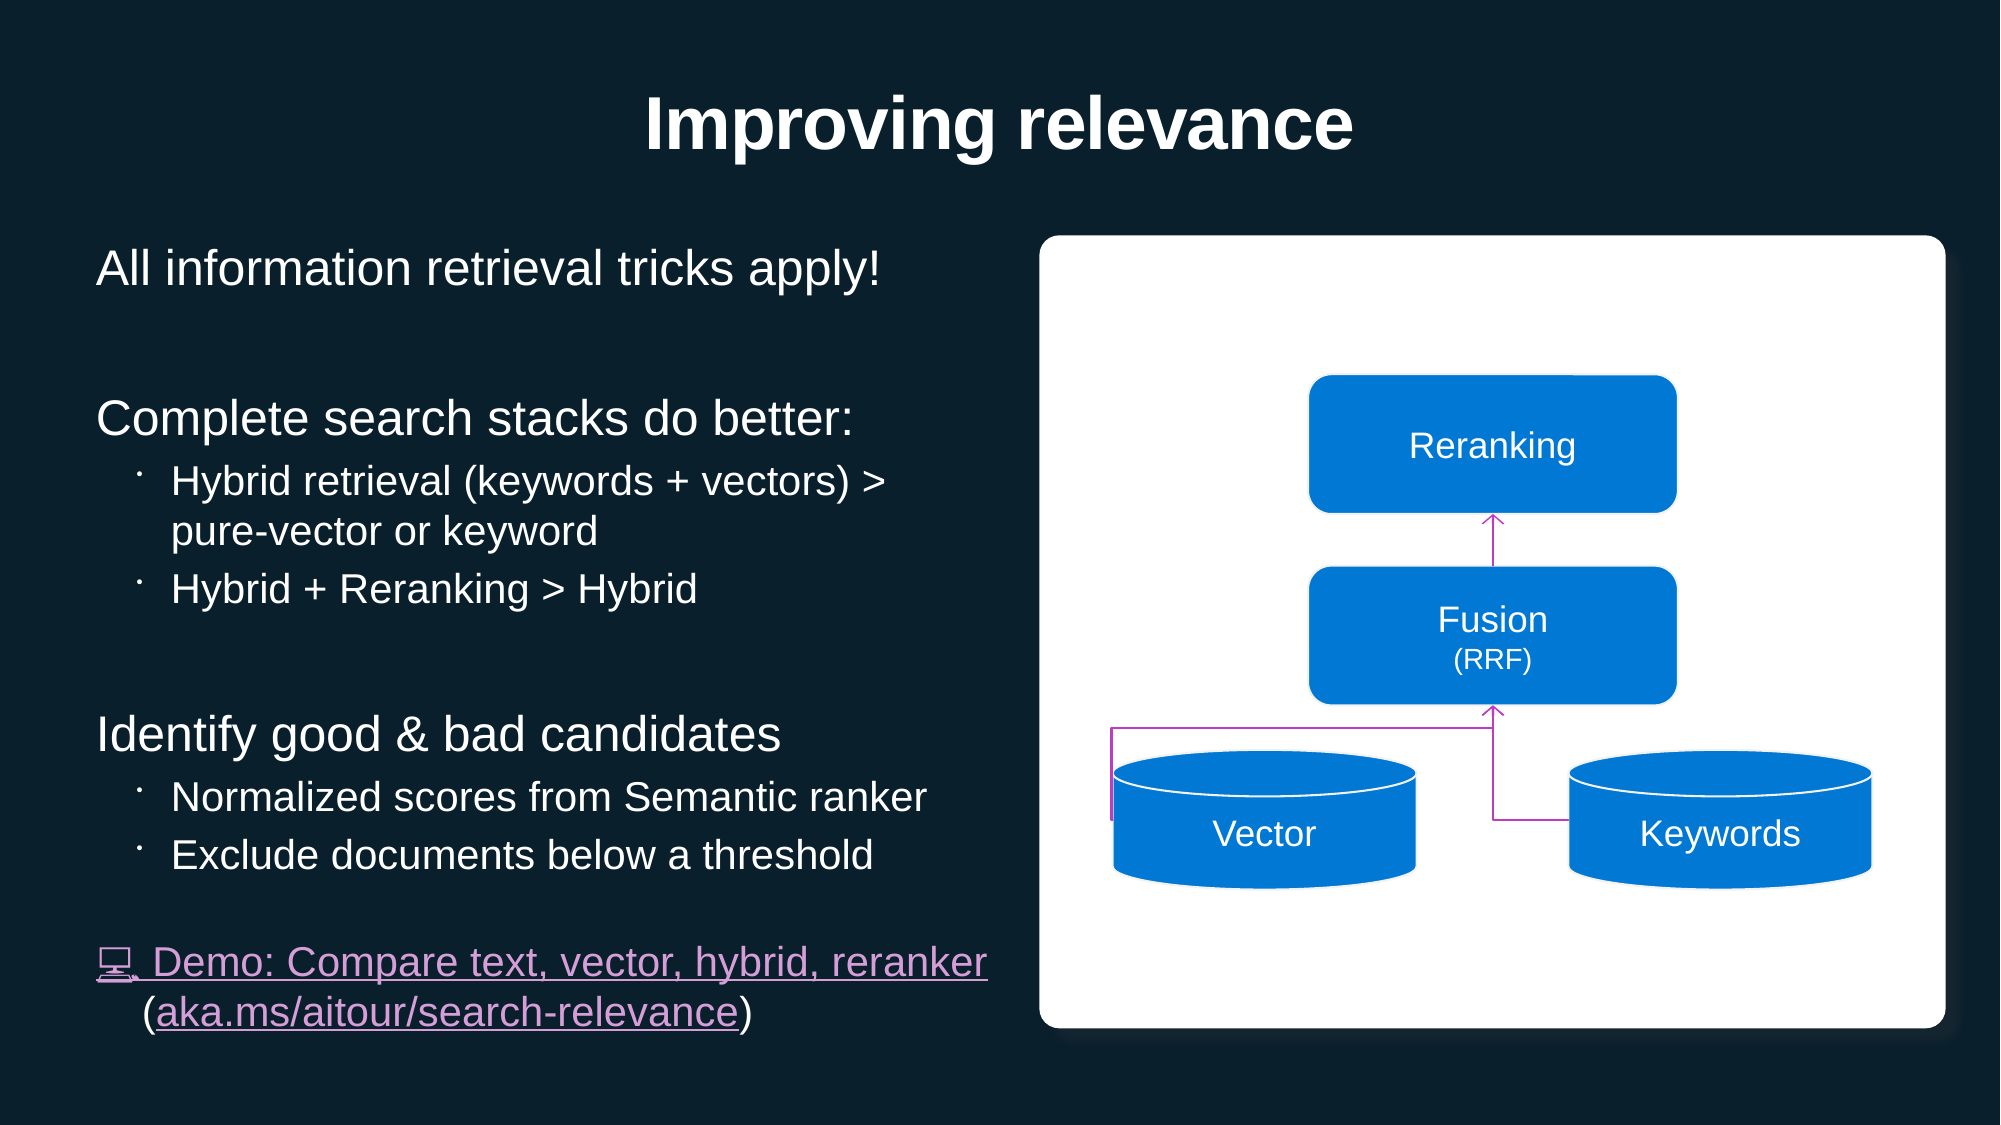

# Improving relevance
All information retrieval tricks apply!

Complete search stacks do better:
Hybrid retrieval (keywords + vectors) > pure-vector or keyword
Hybrid + Reranking > Hybrid

Identify good & bad candidates
Normalized scores from Semantic ranker
Exclude documents below a threshold

Reranking
Fusion
(RRF)
Vector
Keywords
💻 Demo: Compare text, vector, hybrid, reranker
    (aka.ms/aitour/search-relevance)